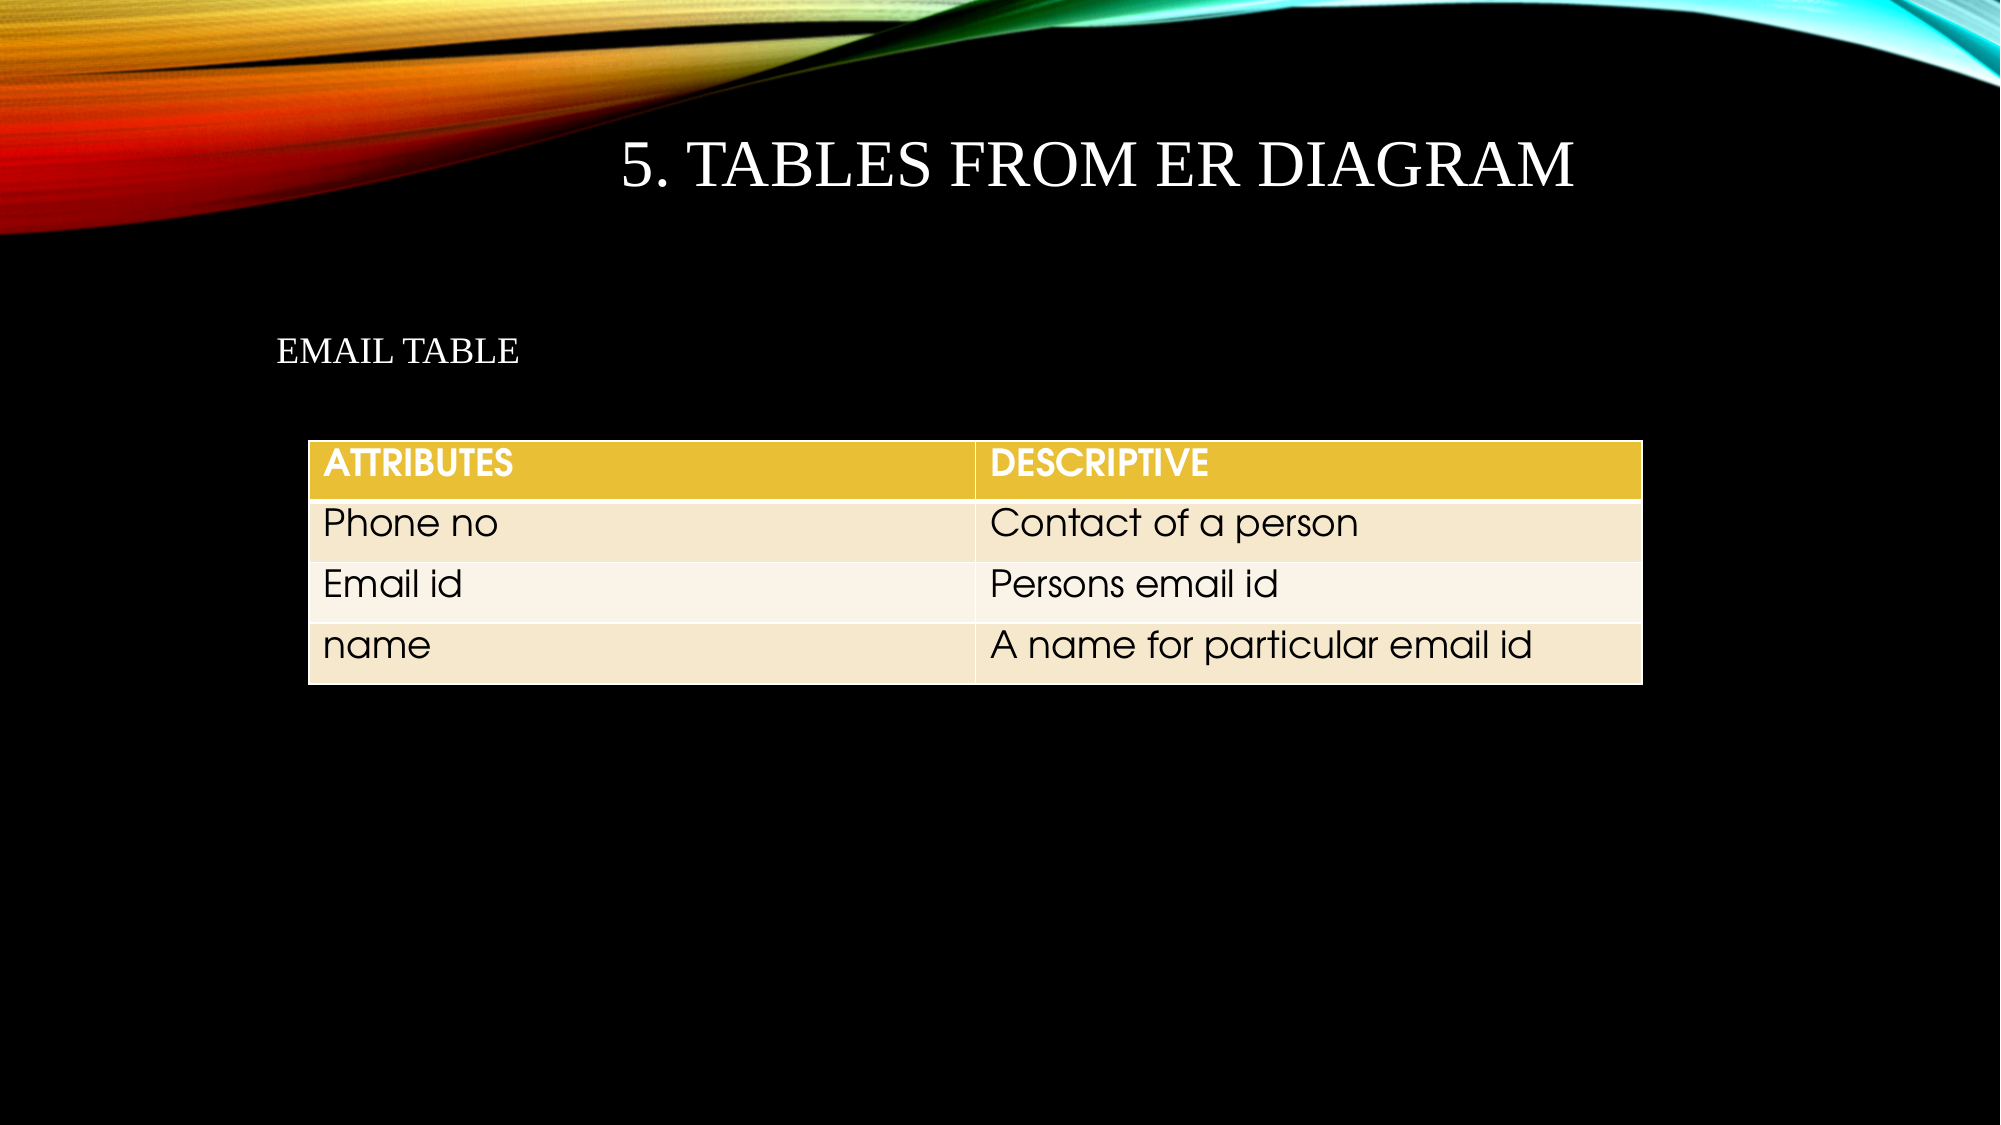

5. TABLES FROM ER DIAGRAM
EMAIL TABLE
| ATTRIBUTES | DESCRIPTIVE |
| --- | --- |
| Phone no | Contact of a person |
| Email id | Persons email id |
| name | A name for particular email id |